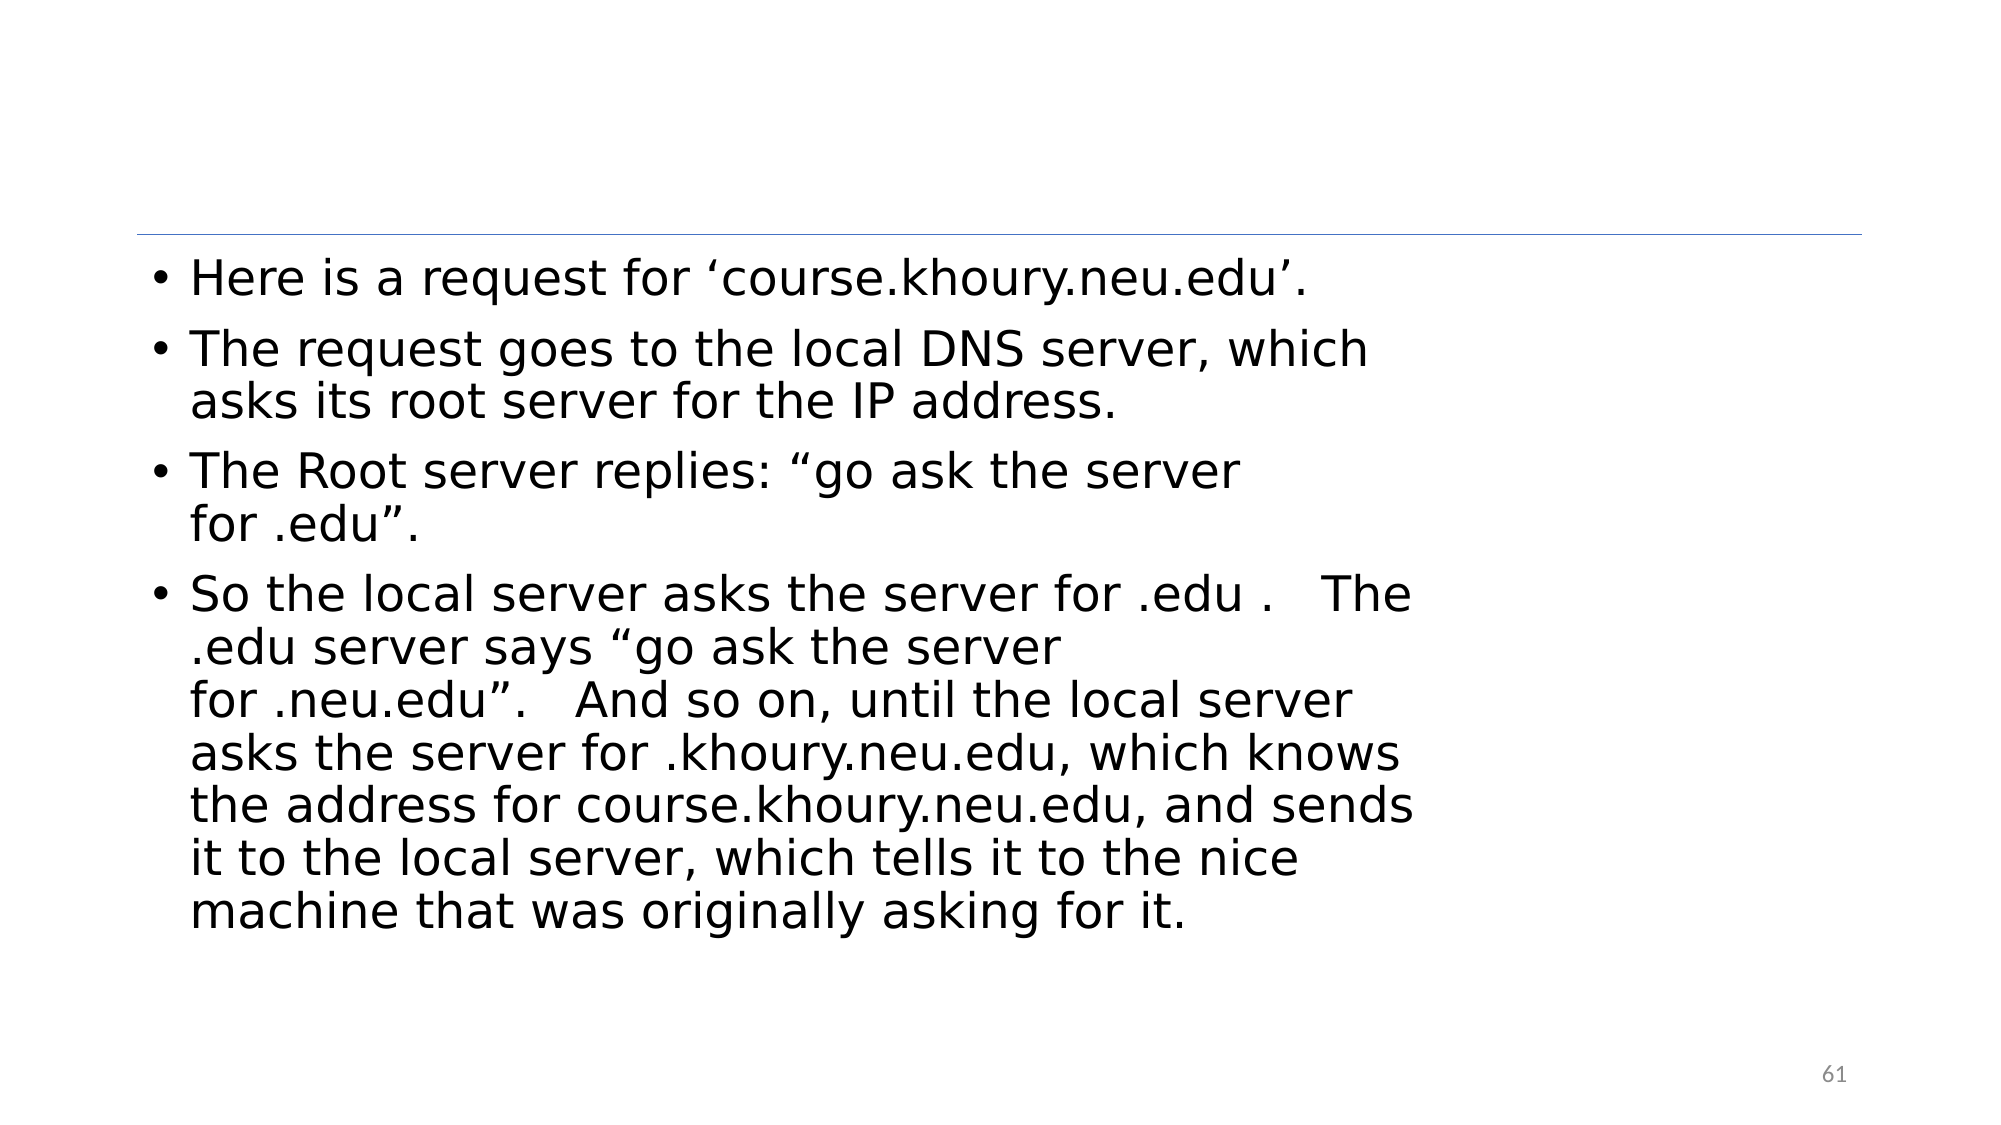

#
Here is a request for ‘course.khoury.neu.edu’.
The request goes to the local DNS server, which asks its root server for the IP address.
The Root server replies: “go ask the server for .edu”.
So the local server asks the server for .edu .   The .edu server says “go ask the server for .neu.edu”.   And so on, until the local server asks the server for .khoury.neu.edu, which knows the address for course.khoury.neu.edu, and sends it to the local server, which tells it to the nice machine that was originally asking for it.

61